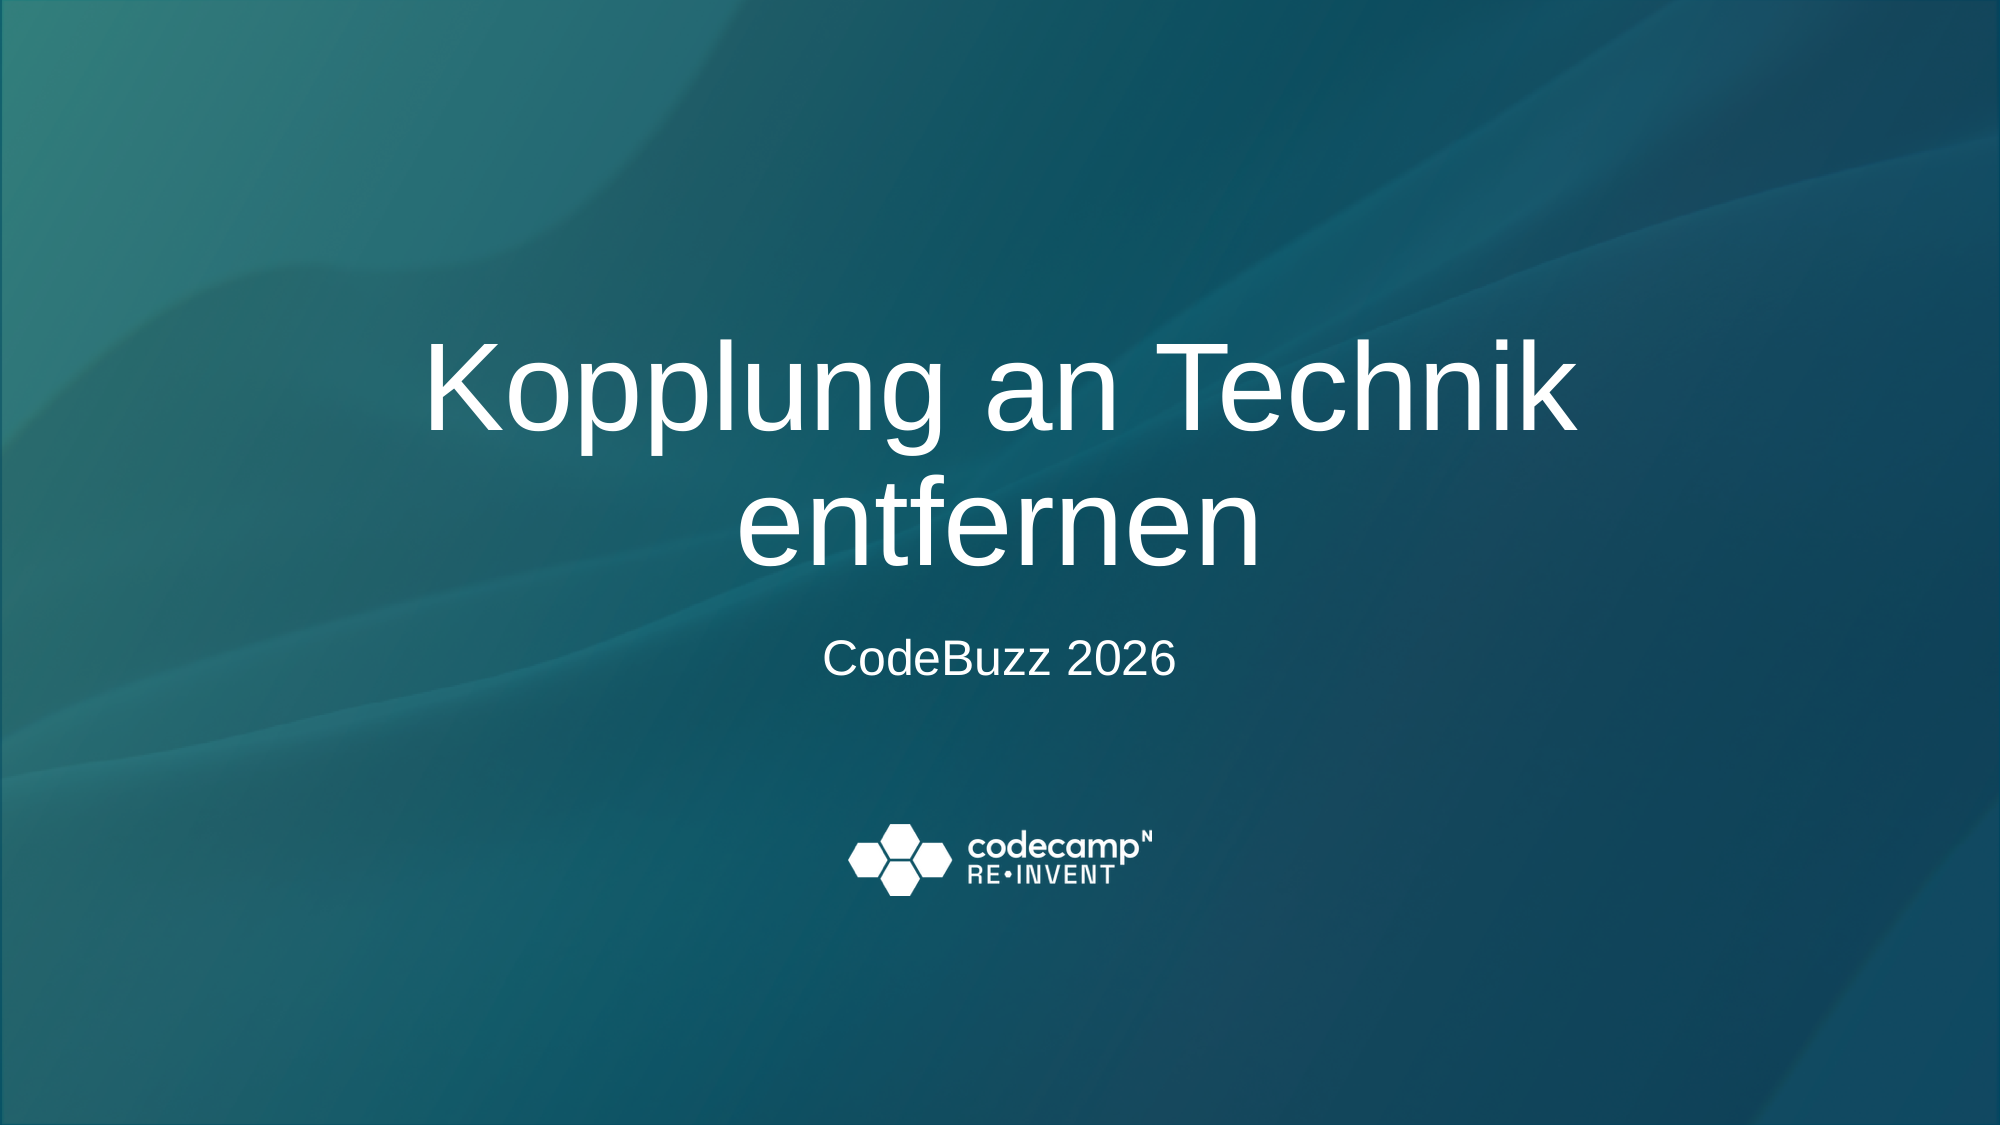

# Kopplung an Technik entfernen
CodeBuzz 2026